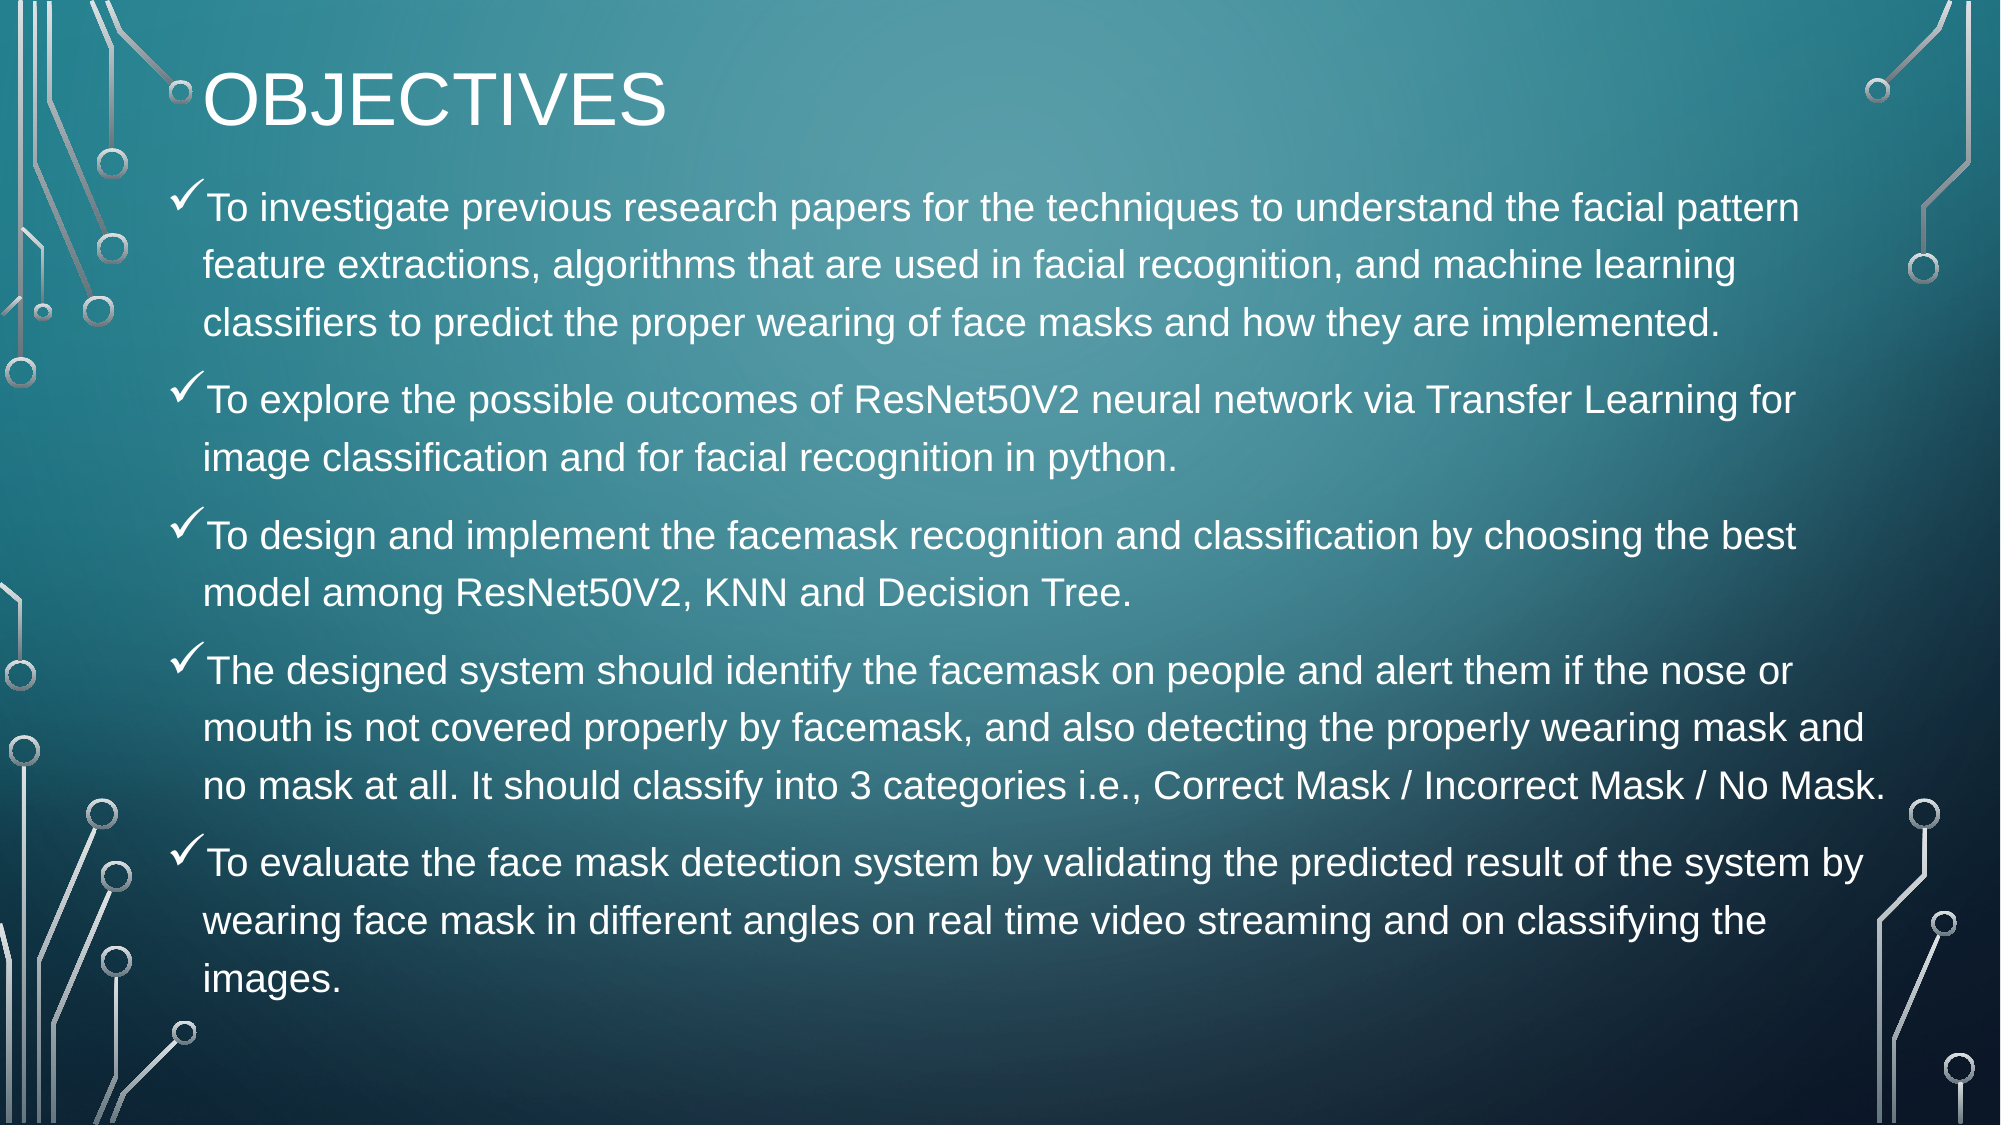

# Objectives
To investigate previous research papers for the techniques to understand the facial pattern feature extractions, algorithms that are used in facial recognition, and machine learning classifiers to predict the proper wearing of face masks and how they are implemented.
To explore the possible outcomes of ResNet50V2 neural network via Transfer Learning for image classification and for facial recognition in python.
To design and implement the facemask recognition and classification by choosing the best model among ResNet50V2, KNN and Decision Tree.
The designed system should identify the facemask on people and alert them if the nose or mouth is not covered properly by facemask, and also detecting the properly wearing mask and no mask at all. It should classify into 3 categories i.e., Correct Mask / Incorrect Mask / No Mask.
To evaluate the face mask detection system by validating the predicted result of the system by wearing face mask in different angles on real time video streaming and on classifying the images.